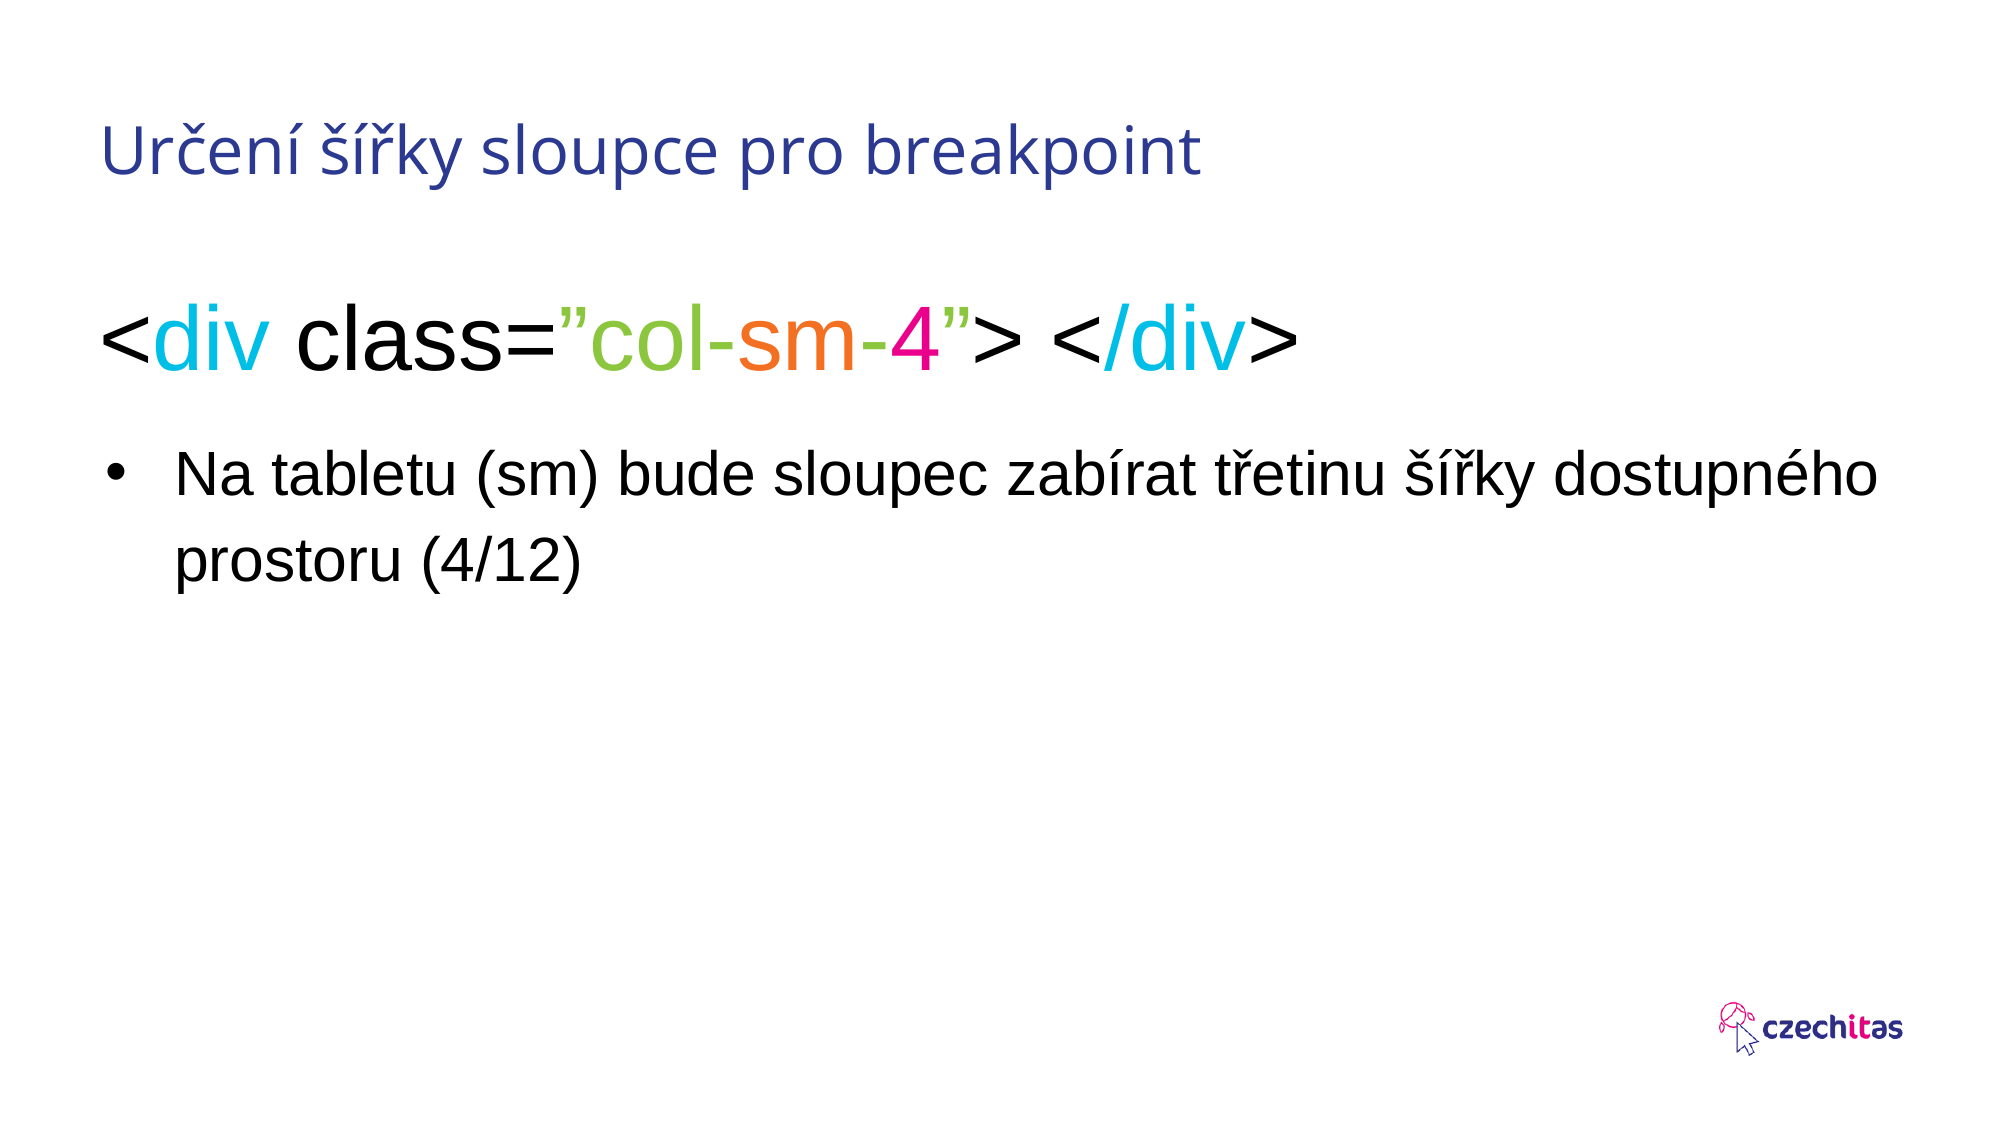

# Určení šířky sloupce pro breakpoint
<div class=”col-sm-4”> </div>
Na tabletu (sm) bude sloupec zabírat třetinu šířky dostupného prostoru (4/12)